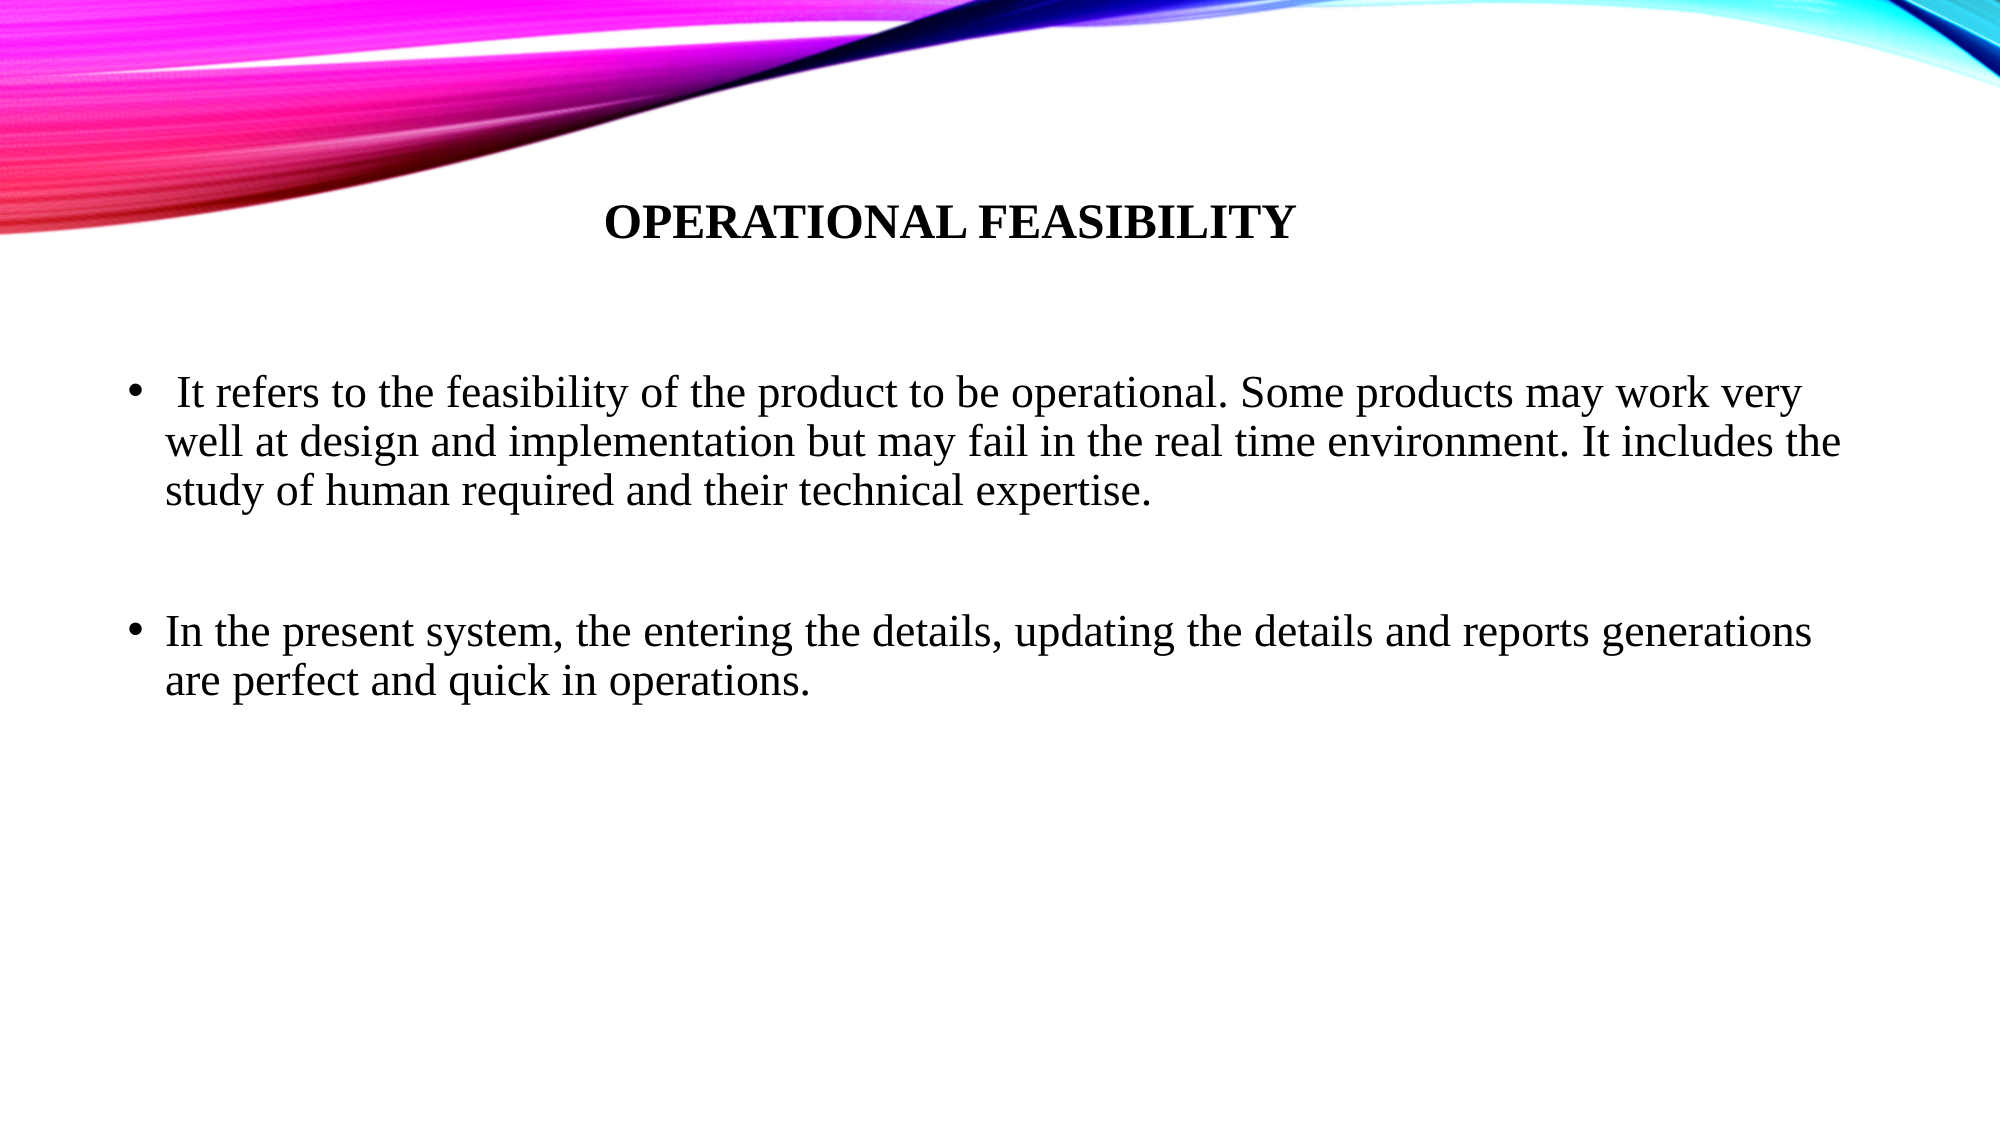

# Operational Feasibility
 It refers to the feasibility of the product to be operational. Some products may work very well at design and implementation but may fail in the real time environment. It includes the study of human required and their technical expertise.

In the present system, the entering the details, updating the details and reports generations are perfect and quick in operations.